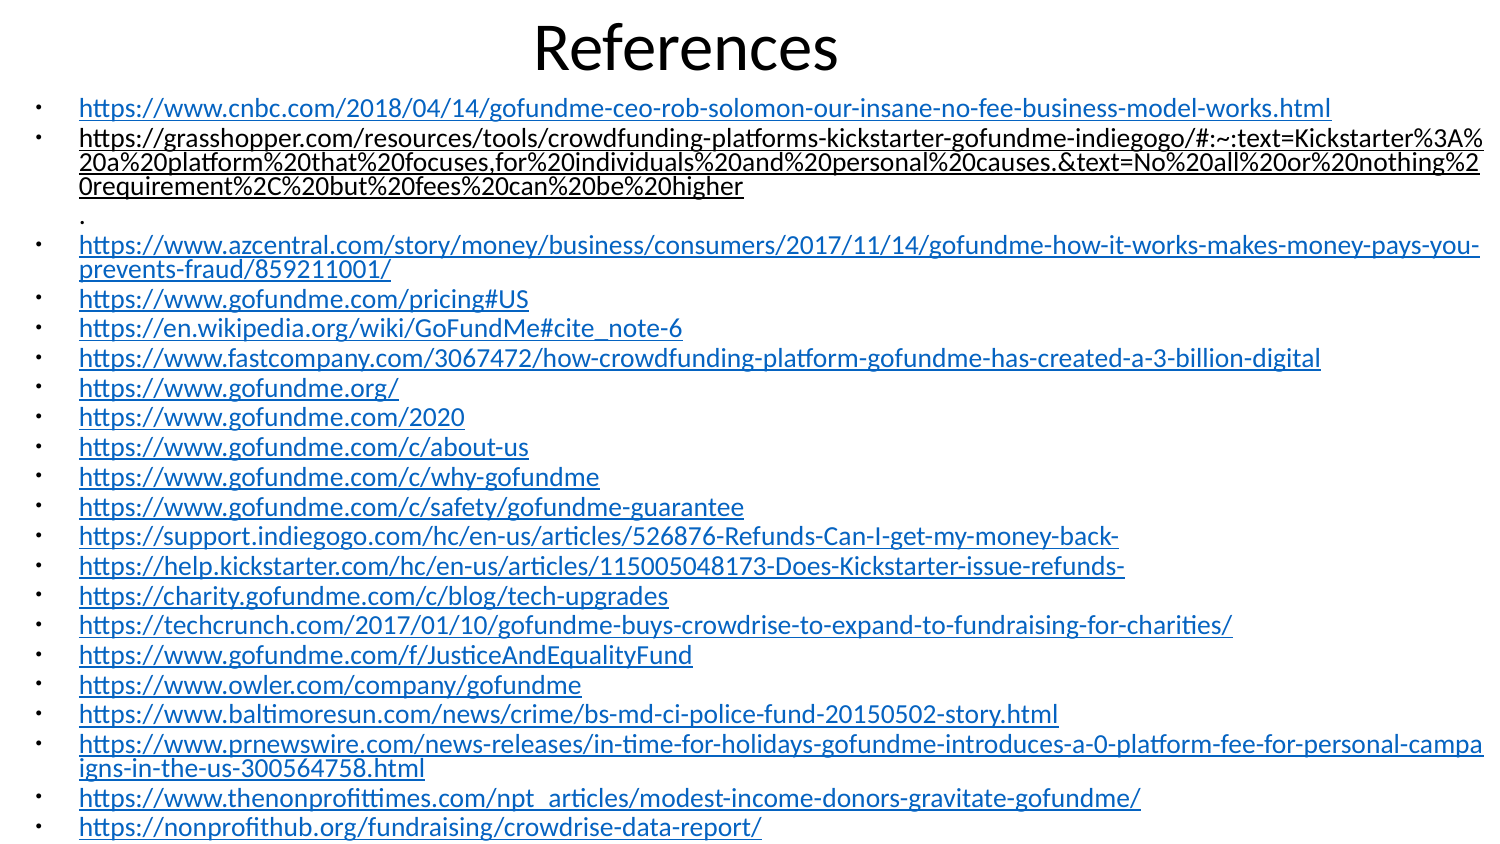

# References
https://www.cnbc.com/2018/04/14/gofundme-ceo-rob-solomon-our-insane-no-fee-business-model-works.html
https://grasshopper.com/resources/tools/crowdfunding-platforms-kickstarter-gofundme-indiegogo/#:~:text=Kickstarter%3A%20a%20platform%20that%20focuses,for%20individuals%20and%20personal%20causes.&text=No%20all%20or%20nothing%20requirement%2C%20but%20fees%20can%20be%20higher.
https://www.azcentral.com/story/money/business/consumers/2017/11/14/gofundme-how-it-works-makes-money-pays-you-prevents-fraud/859211001/
https://www.gofundme.com/pricing#US
https://en.wikipedia.org/wiki/GoFundMe#cite_note-6
https://www.fastcompany.com/3067472/how-crowdfunding-platform-gofundme-has-created-a-3-billion-digital
https://www.gofundme.org/
https://www.gofundme.com/2020
https://www.gofundme.com/c/about-us
https://www.gofundme.com/c/why-gofundme
https://www.gofundme.com/c/safety/gofundme-guarantee
https://support.indiegogo.com/hc/en-us/articles/526876-Refunds-Can-I-get-my-money-back-
https://help.kickstarter.com/hc/en-us/articles/115005048173-Does-Kickstarter-issue-refunds-
https://charity.gofundme.com/c/blog/tech-upgrades
https://techcrunch.com/2017/01/10/gofundme-buys-crowdrise-to-expand-to-fundraising-for-charities/
https://www.gofundme.com/f/JusticeAndEqualityFund
https://www.owler.com/company/gofundme
https://www.baltimoresun.com/news/crime/bs-md-ci-police-fund-20150502-story.html
https://www.prnewswire.com/news-releases/in-time-for-holidays-gofundme-introduces-a-0-platform-fee-for-personal-campaigns-in-the-us-300564758.html
https://www.thenonprofittimes.com/npt_articles/modest-income-donors-gravitate-gofundme/
https://nonprofithub.org/fundraising/crowdrise-data-report/
https://www.businessinsider.com/peloton-files-for-ipo-reveals-risk-factors-for-investors-2019-8
https://productmint.com/the-gofundme-business-model-how-does-gofundme-make-money/#:~:text=GoFundMe%2C%20in%20all%20likeliness%2C%20is,over%20its%2010%2Dyear%20lifespan.